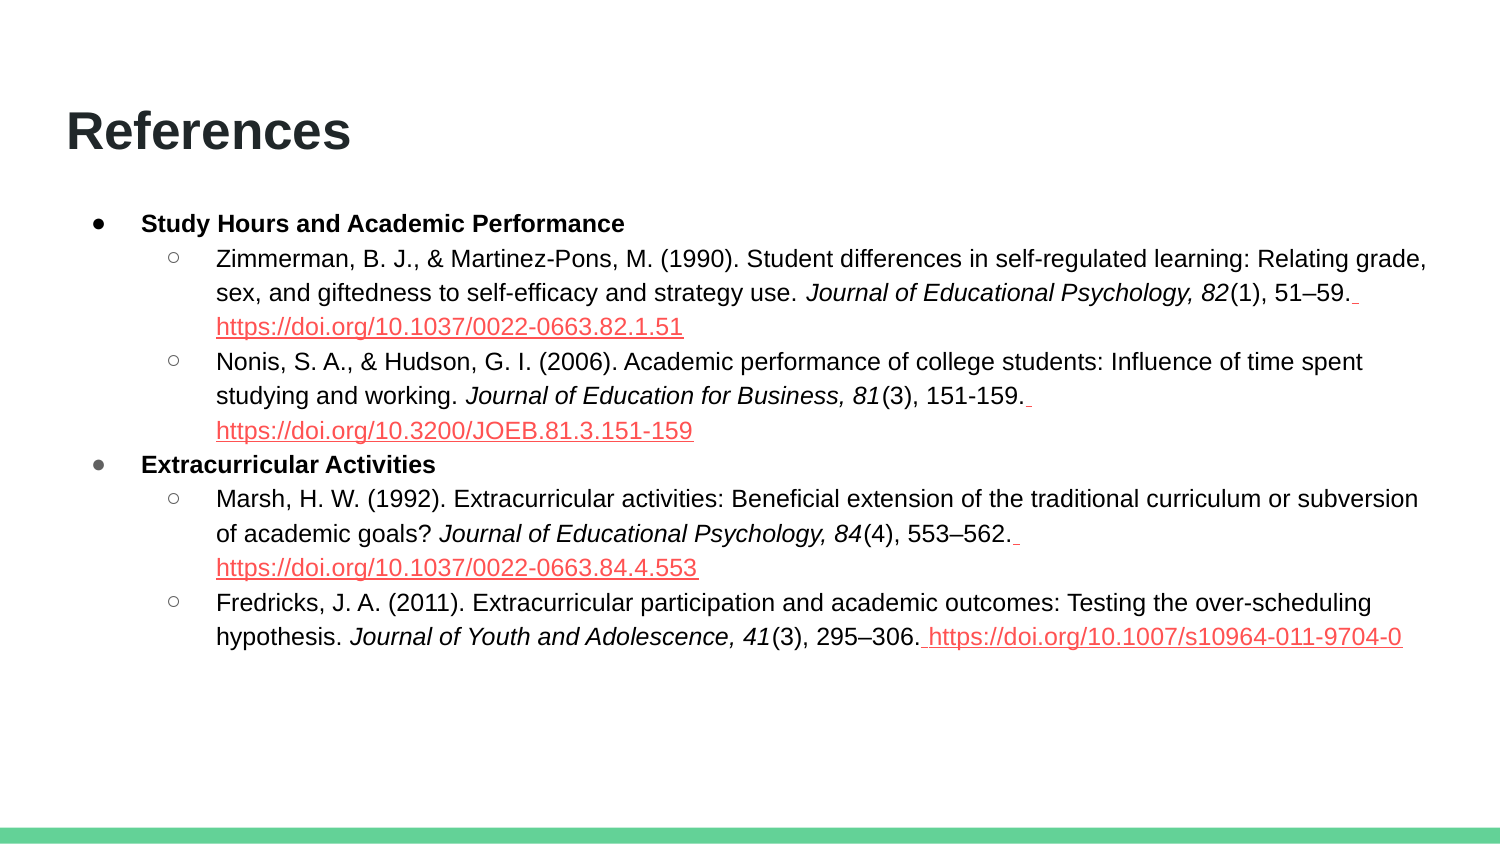

# References

Study Hours and Academic Performance
Zimmerman, B. J., & Martinez-Pons, M. (1990). Student differences in self-regulated learning: Relating grade, sex, and giftedness to self-efficacy and strategy use. Journal of Educational Psychology, 82(1), 51–59. https://doi.org/10.1037/0022-0663.82.1.51
Nonis, S. A., & Hudson, G. I. (2006). Academic performance of college students: Influence of time spent studying and working. Journal of Education for Business, 81(3), 151-159. https://doi.org/10.3200/JOEB.81.3.151-159
Extracurricular Activities
Marsh, H. W. (1992). Extracurricular activities: Beneficial extension of the traditional curriculum or subversion of academic goals? Journal of Educational Psychology, 84(4), 553–562. https://doi.org/10.1037/0022-0663.84.4.553
Fredricks, J. A. (2011). Extracurricular participation and academic outcomes: Testing the over-scheduling hypothesis. Journal of Youth and Adolescence, 41(3), 295–306. https://doi.org/10.1007/s10964-011-9704-0